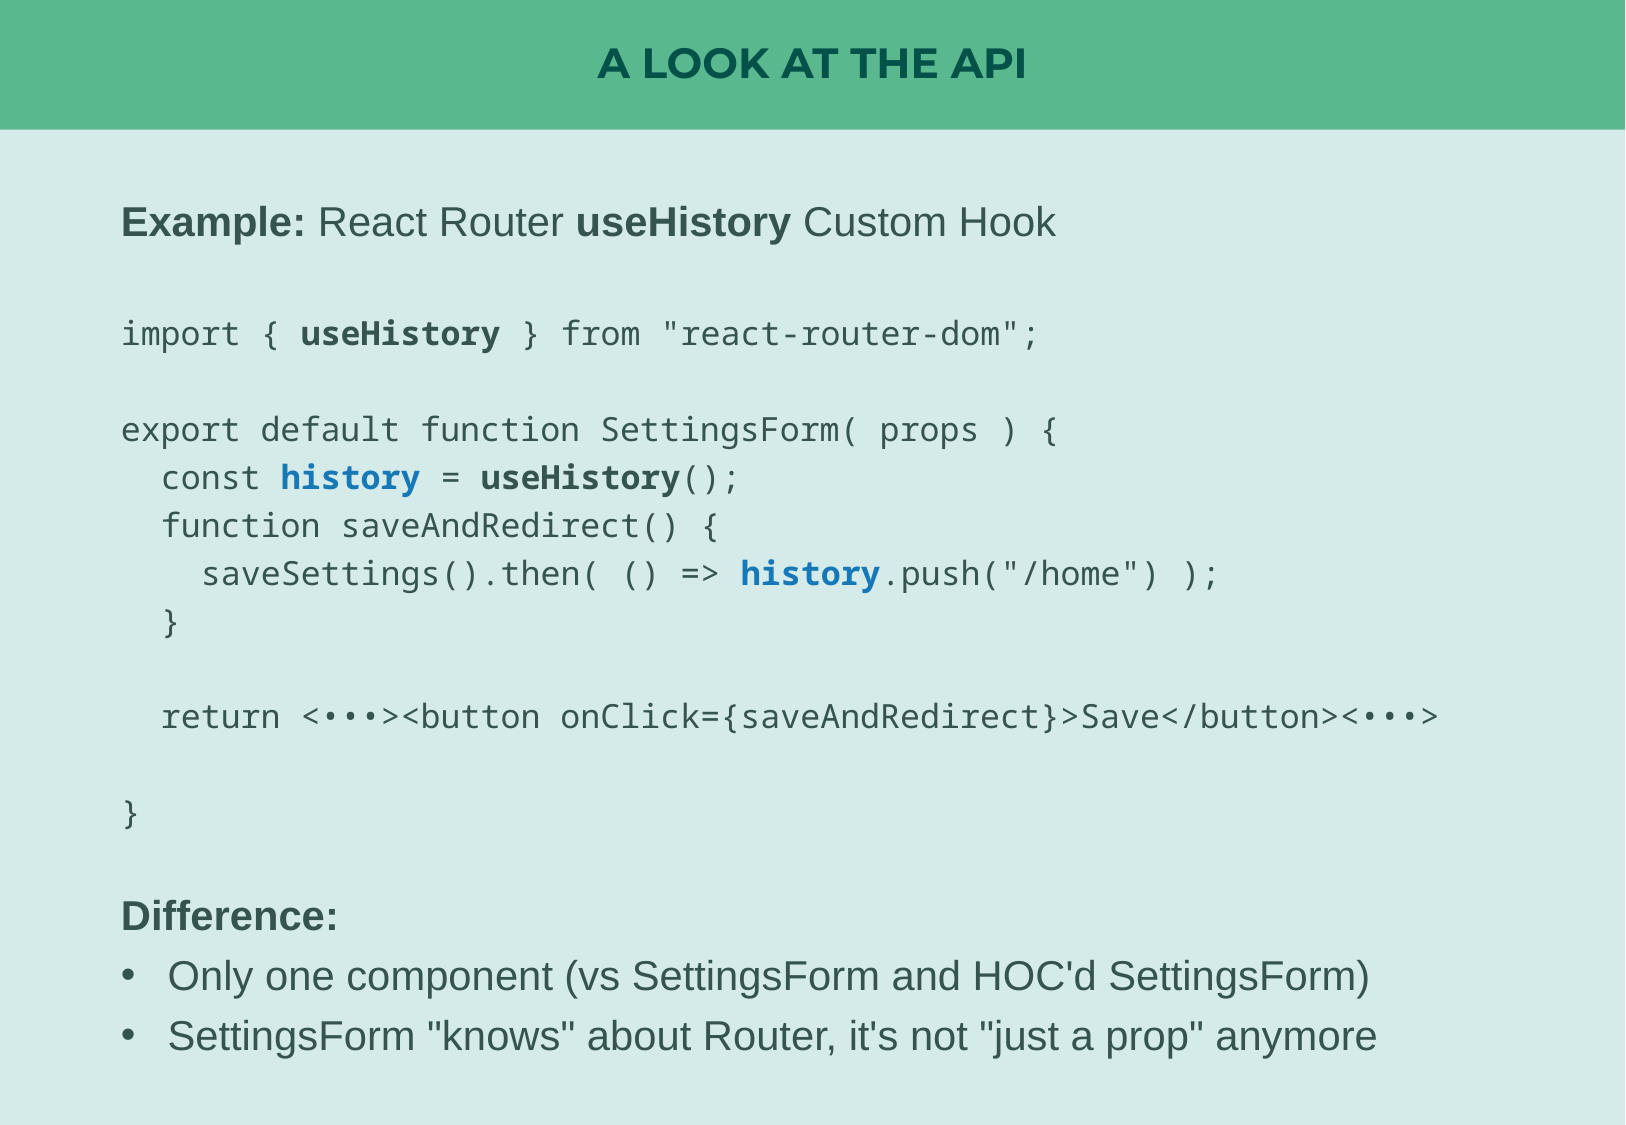

# A look at the api
Example: React Router useHistory Custom Hook

import { useHistory } from "react-router-dom";

export default function SettingsForm( props ) {
  const history = useHistory();
  function saveAndRedirect() {
    saveSettings().then( () => history.push("/home") );
  }

  return <•••><button onClick={saveAndRedirect}>Save</button><•••>

}

Difference:
Only one component (vs SettingsForm and HOC'd SettingsForm)
SettingsForm "knows" about Router, it's not "just a prop" anymore